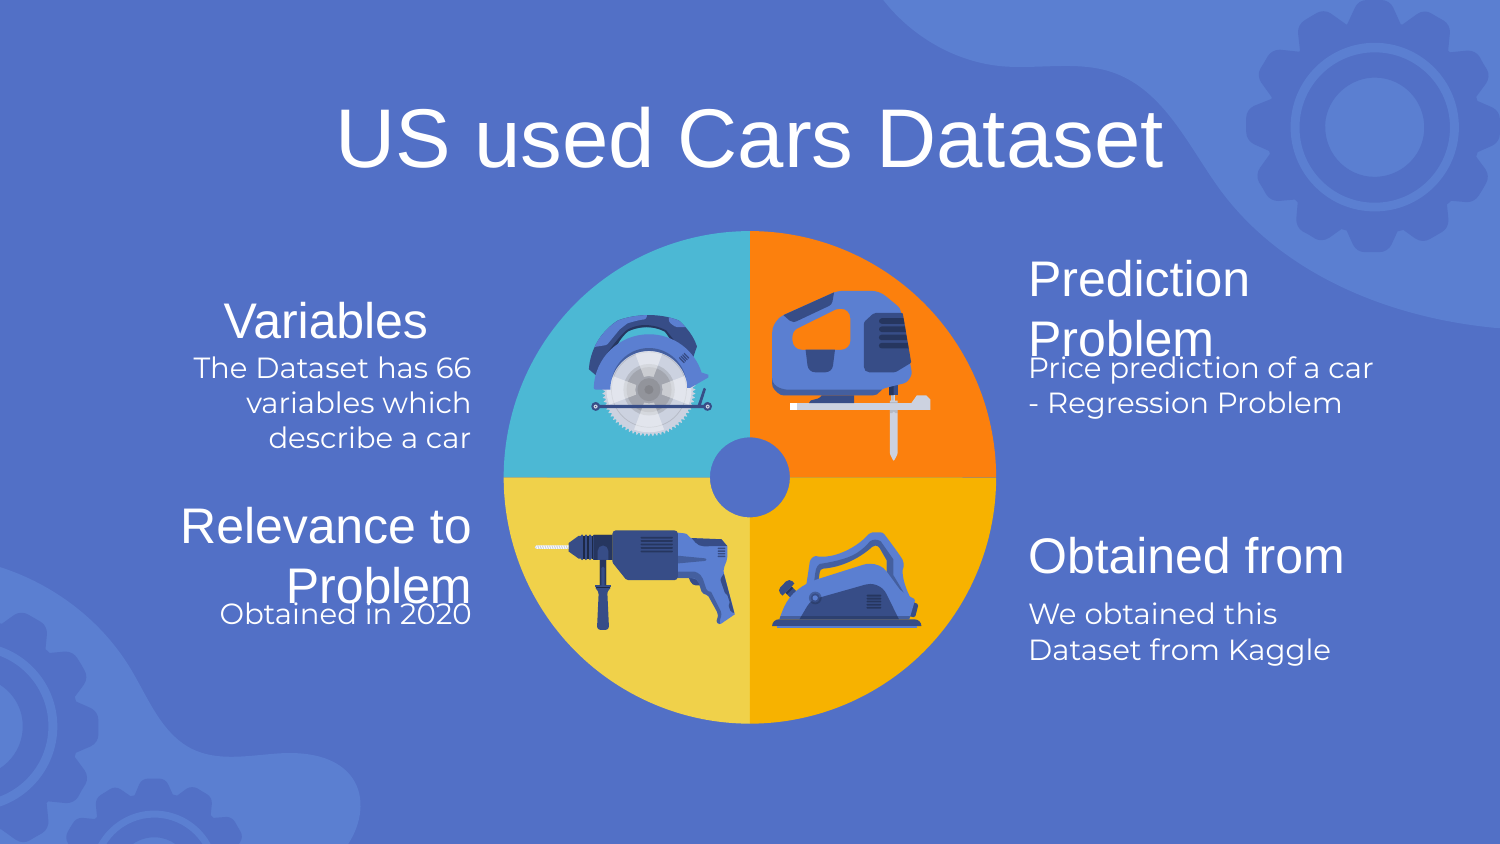

# US used Cars Dataset

Prediction Problem

Variables

Price prediction of a car - Regression Problem
The Dataset has 66 variables which describe a car

Obtained from
Relevance to Problem

We obtained this Dataset from Kaggle
Obtained in 2020